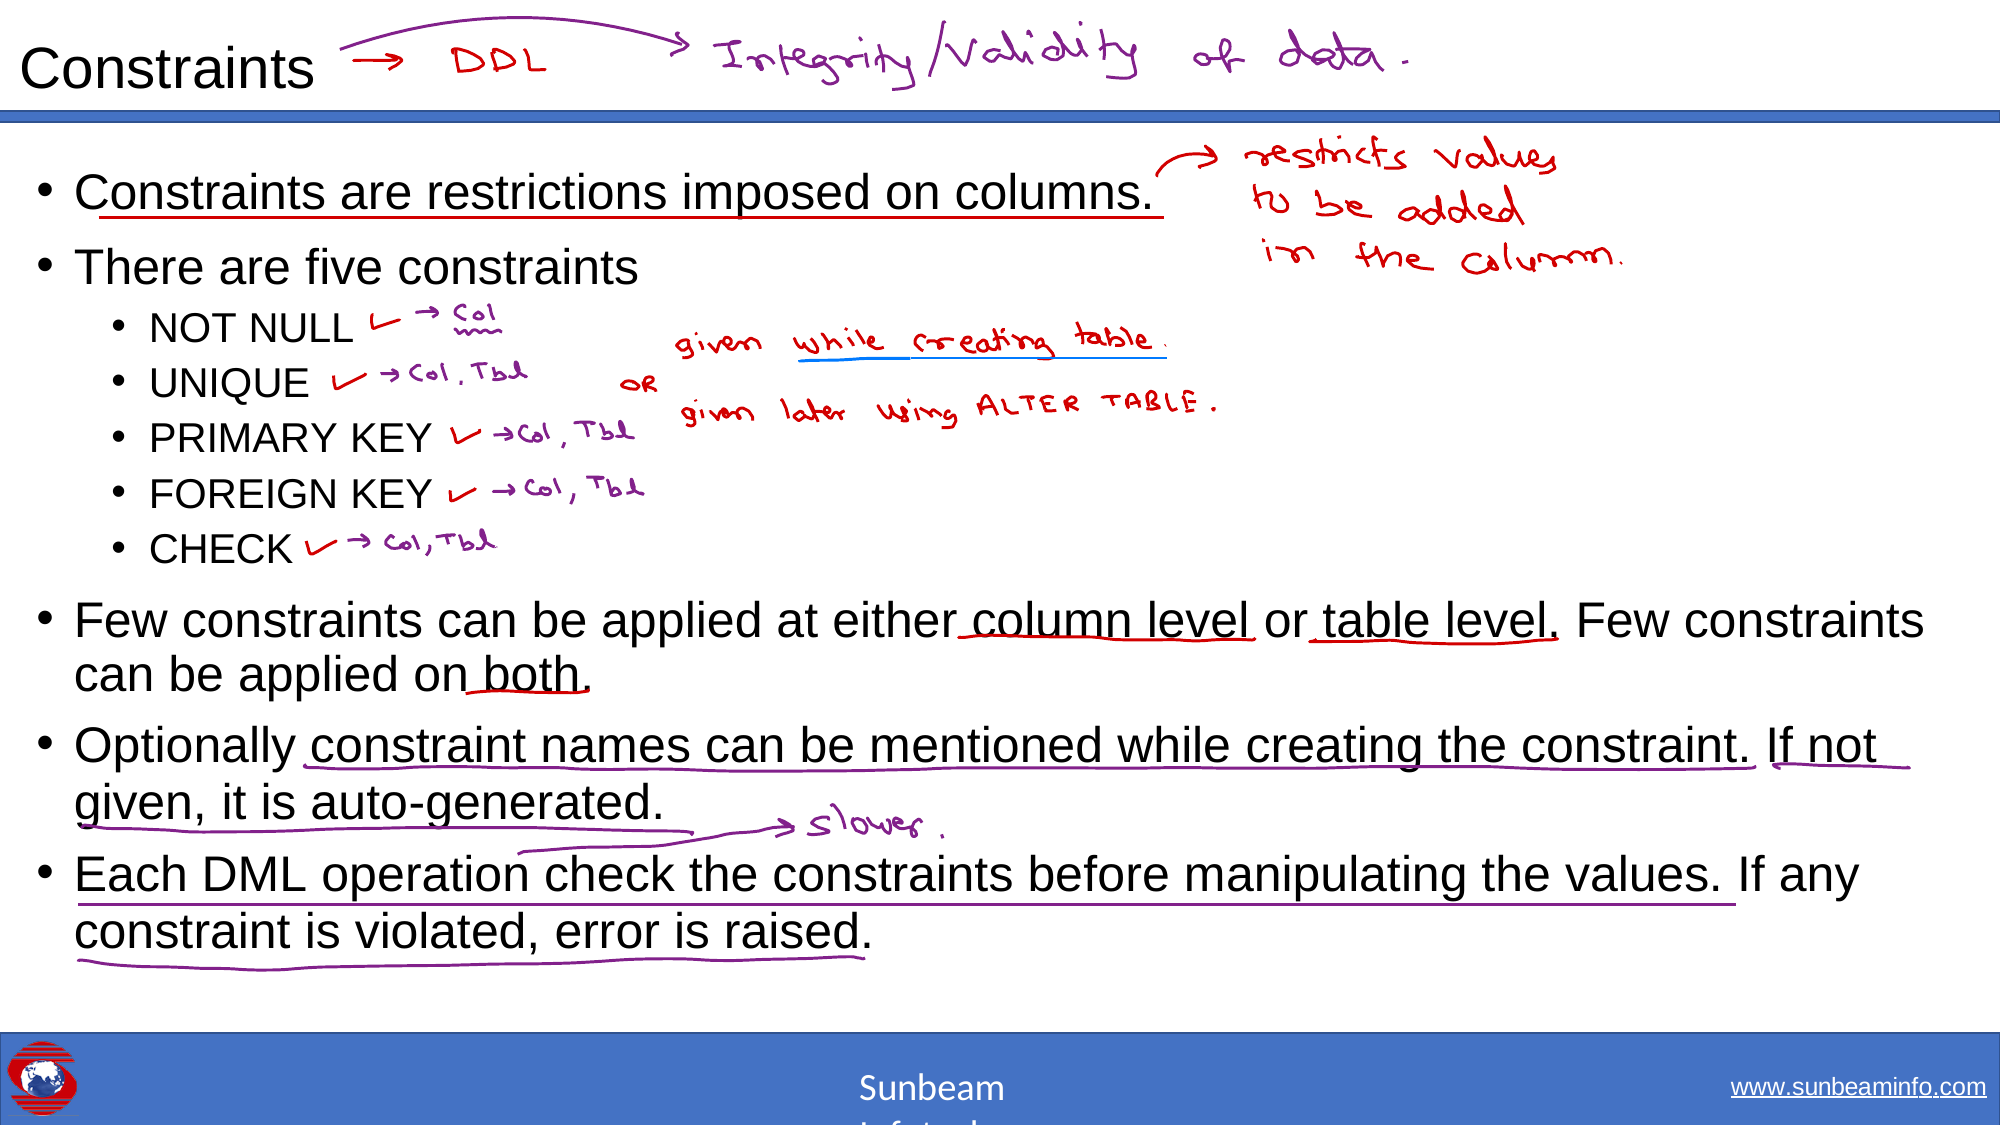

# Constraints

Constraints are restrictions imposed on columns.
There are five constraints
NOT NULL
UNIQUE
PRIMARY KEY
FOREIGN KEY
CHECK
Few constraints can be applied at either column level or table level. Few constraints can be applied on both.
Optionally constraint names can be mentioned while creating the constraint. If not
given, it is auto-generated.
Each DML operation check the constraints before manipulating the values. If any
constraint is violated, error is raised.

Sunbeam Infotech
www.sunbeaminfo.com